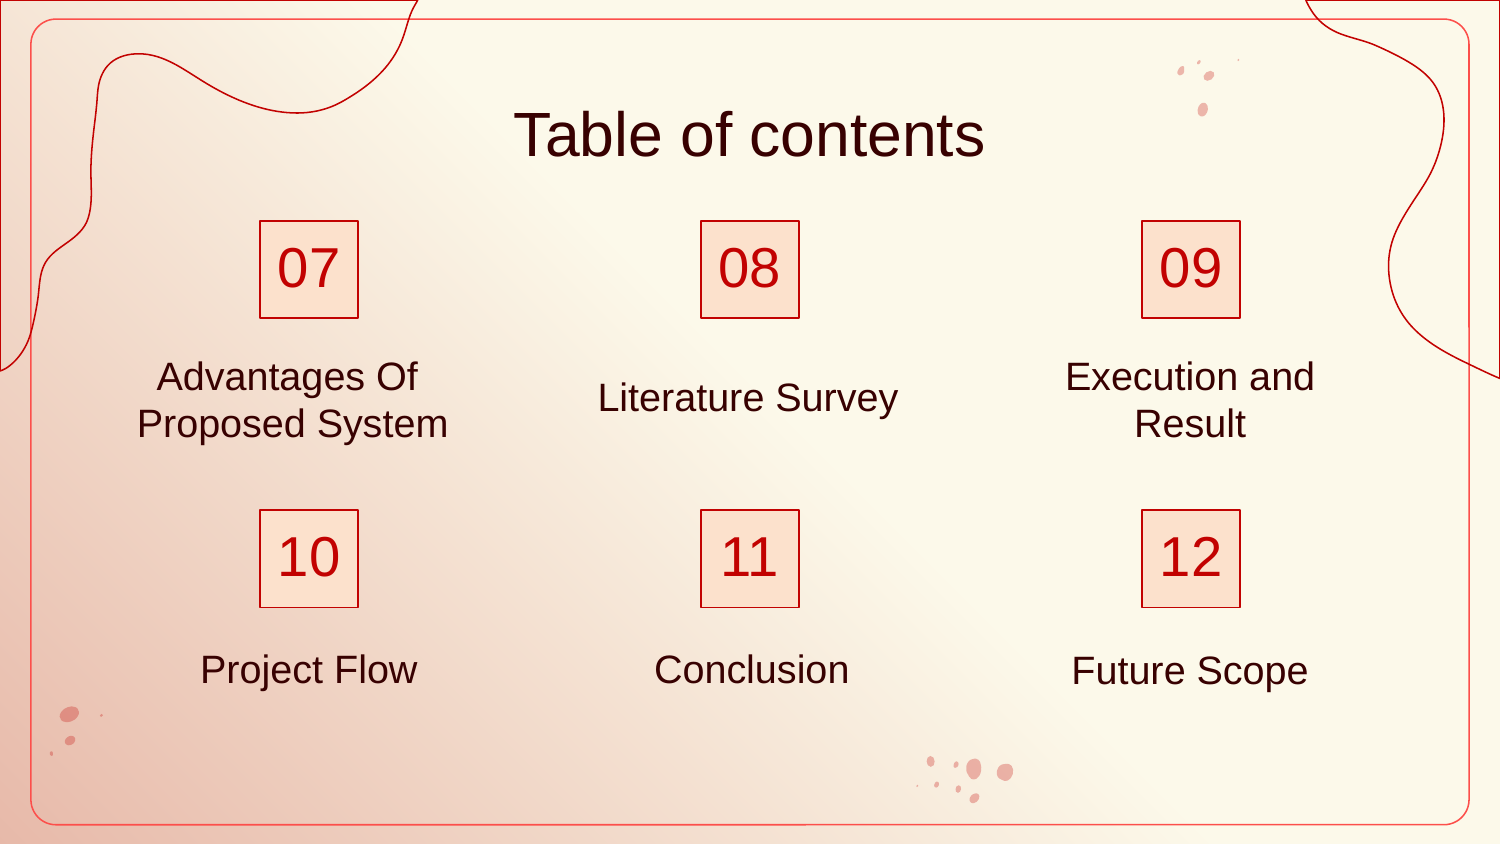

# Table of contents
07
08
09
Literature Survey
Execution and
Result
Advantages Of
Proposed System
10
11
12
Project Flow
Conclusion
Future Scope